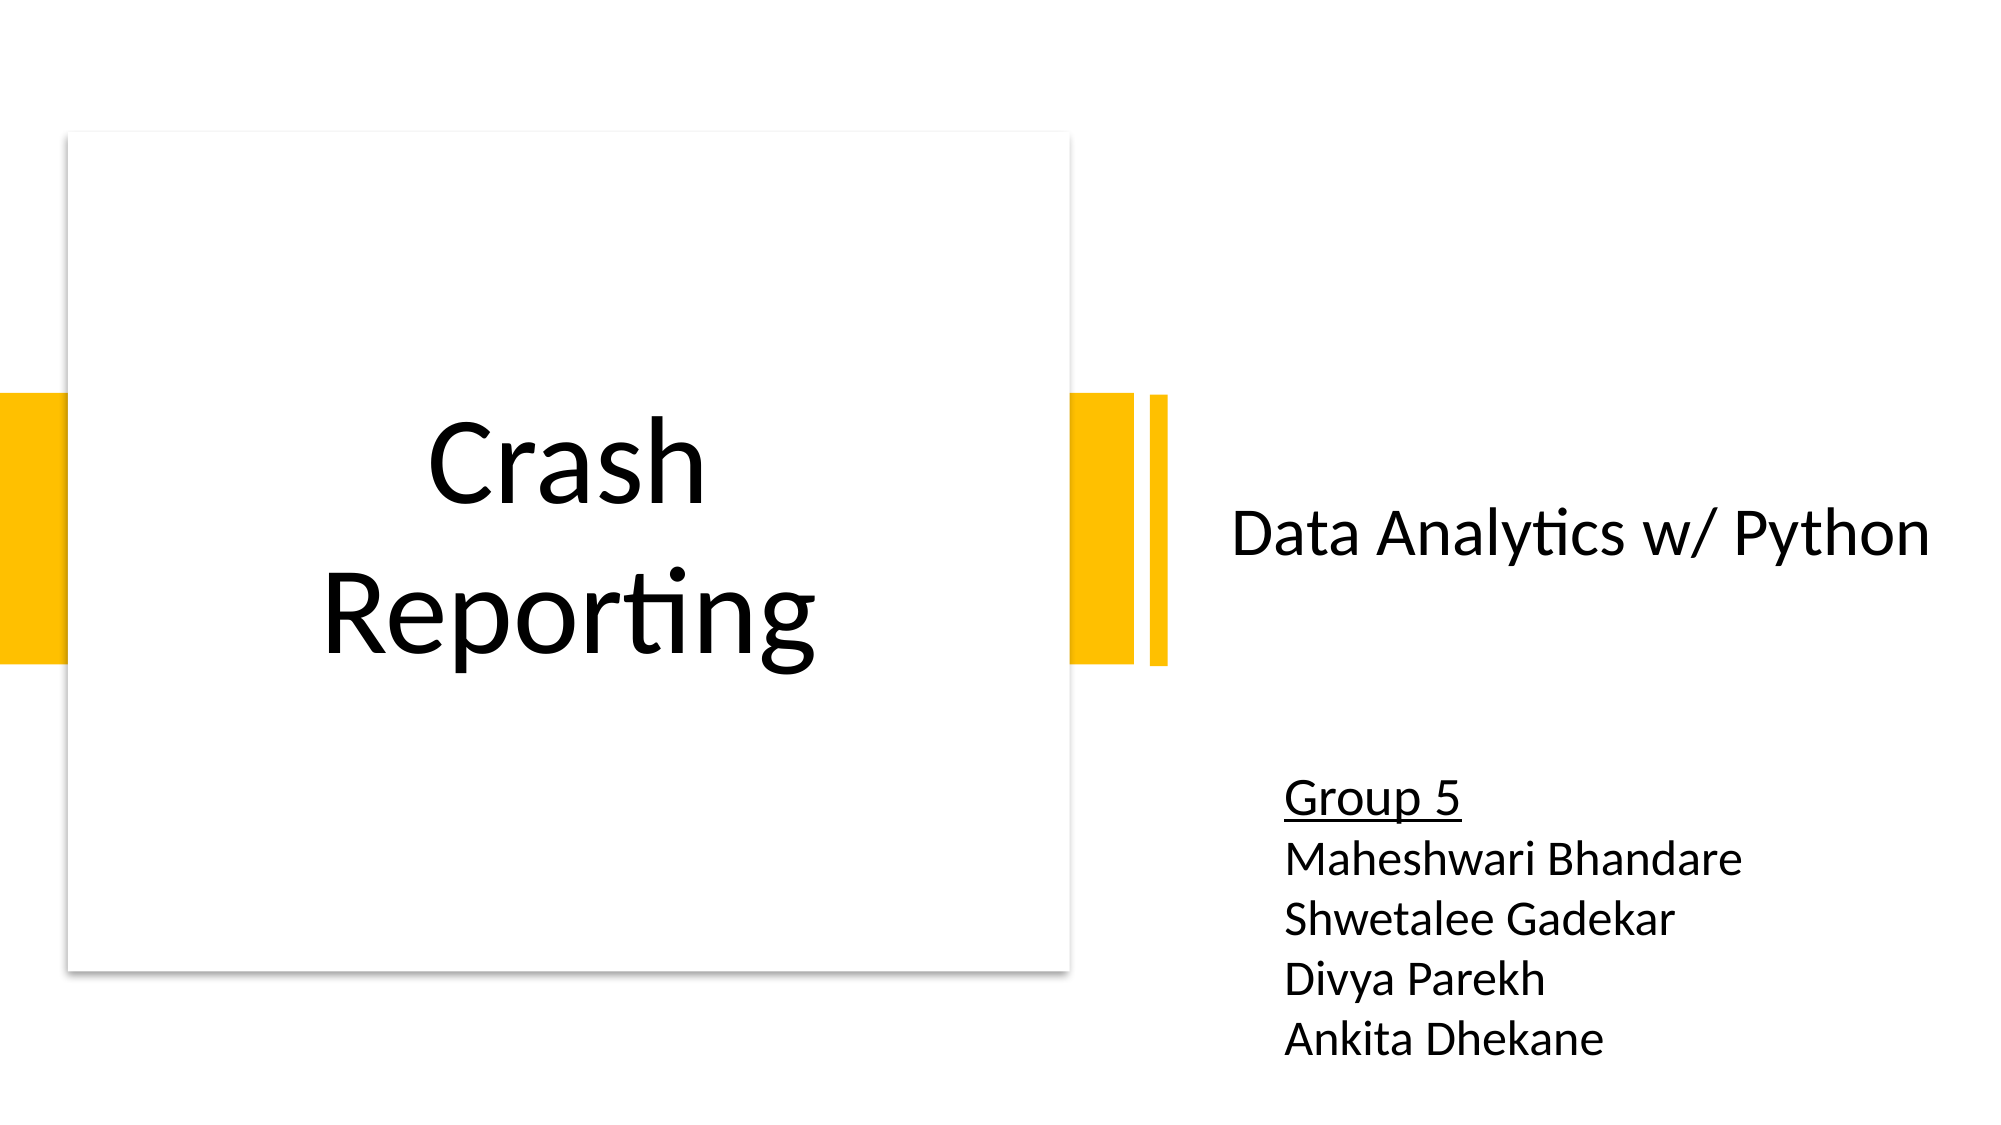

Crash Reporting

Data Analytics w/ Python
Group 5
Maheshwari Bhandare
Shwetalee Gadekar
Divya Parekh
Ankita Dhekane